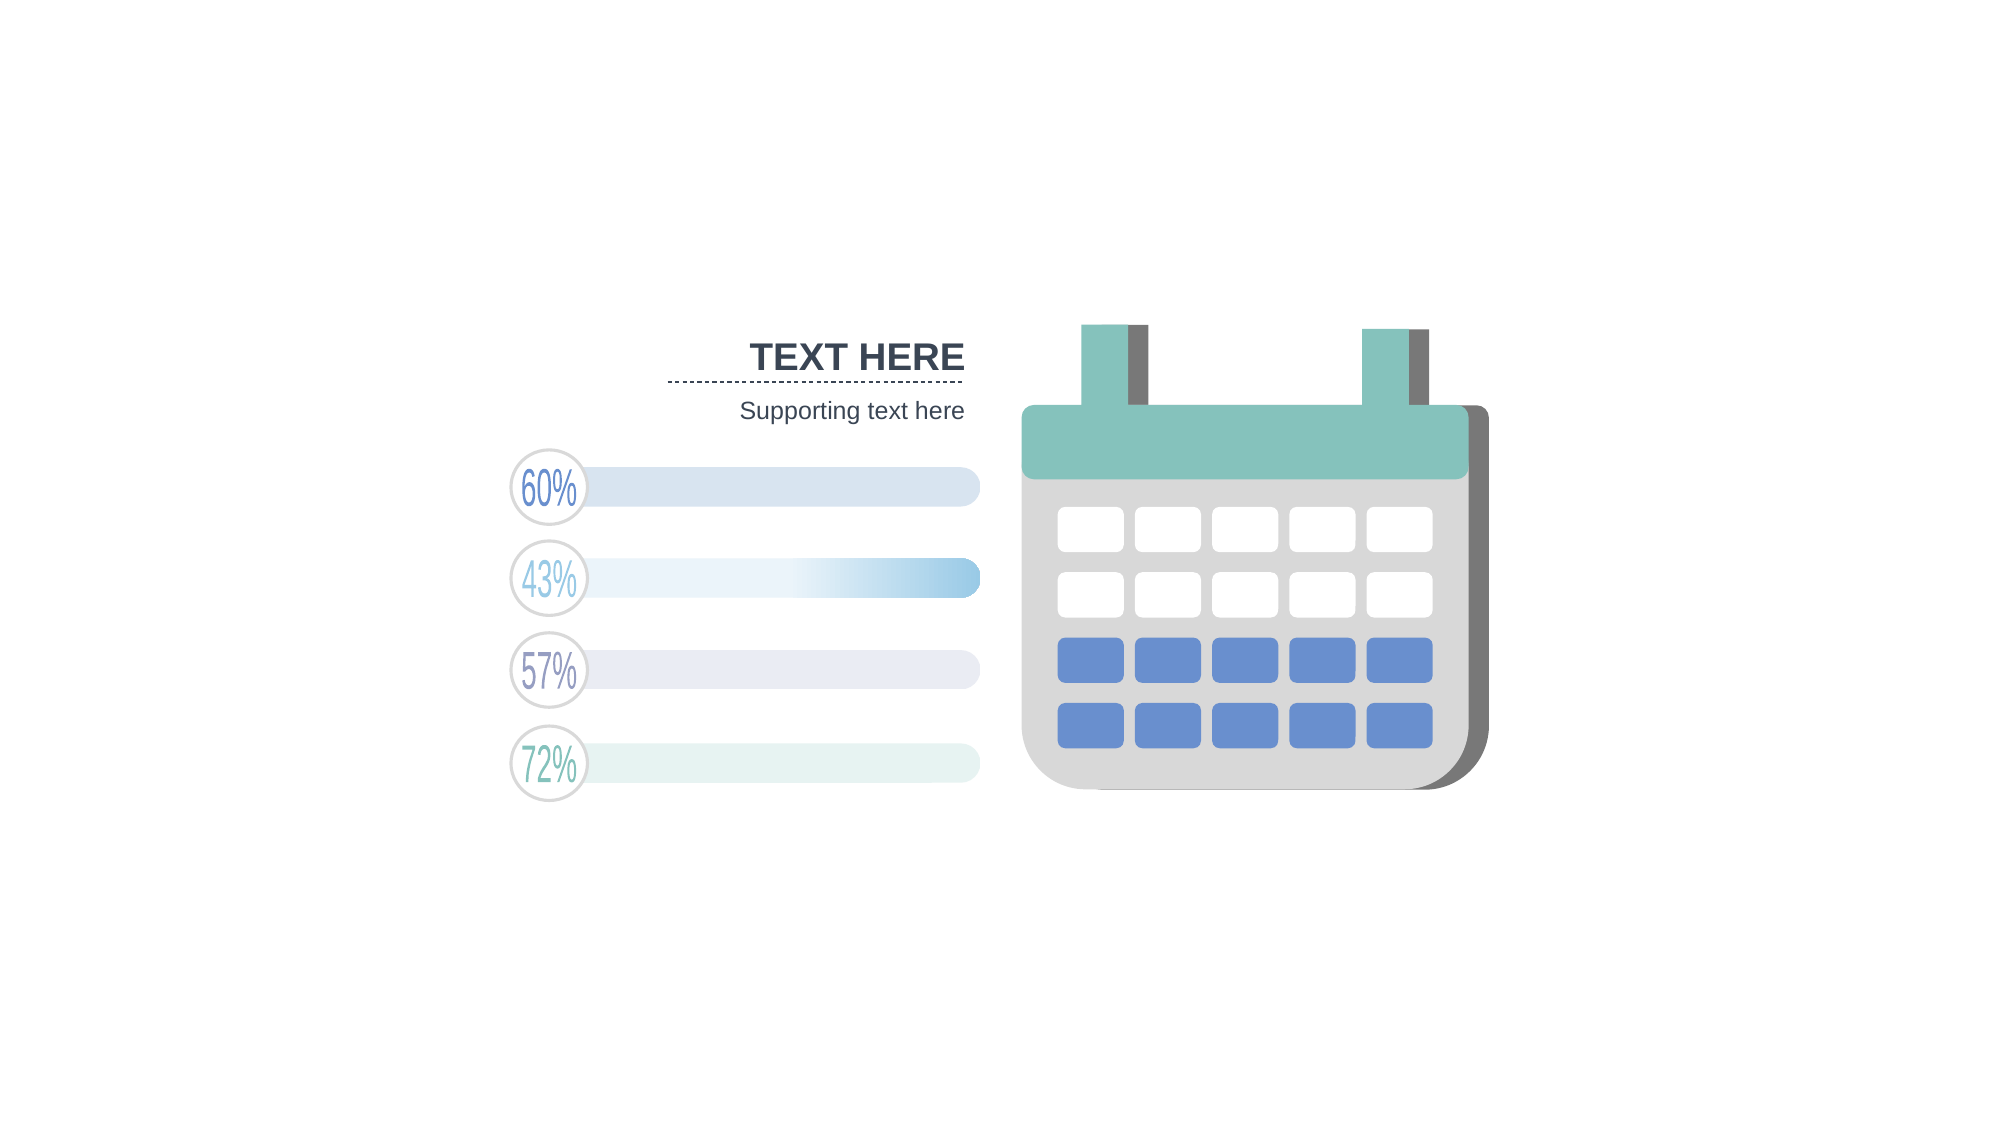

TEXT HERE

Supporting text here

60%

43%

57%

72%